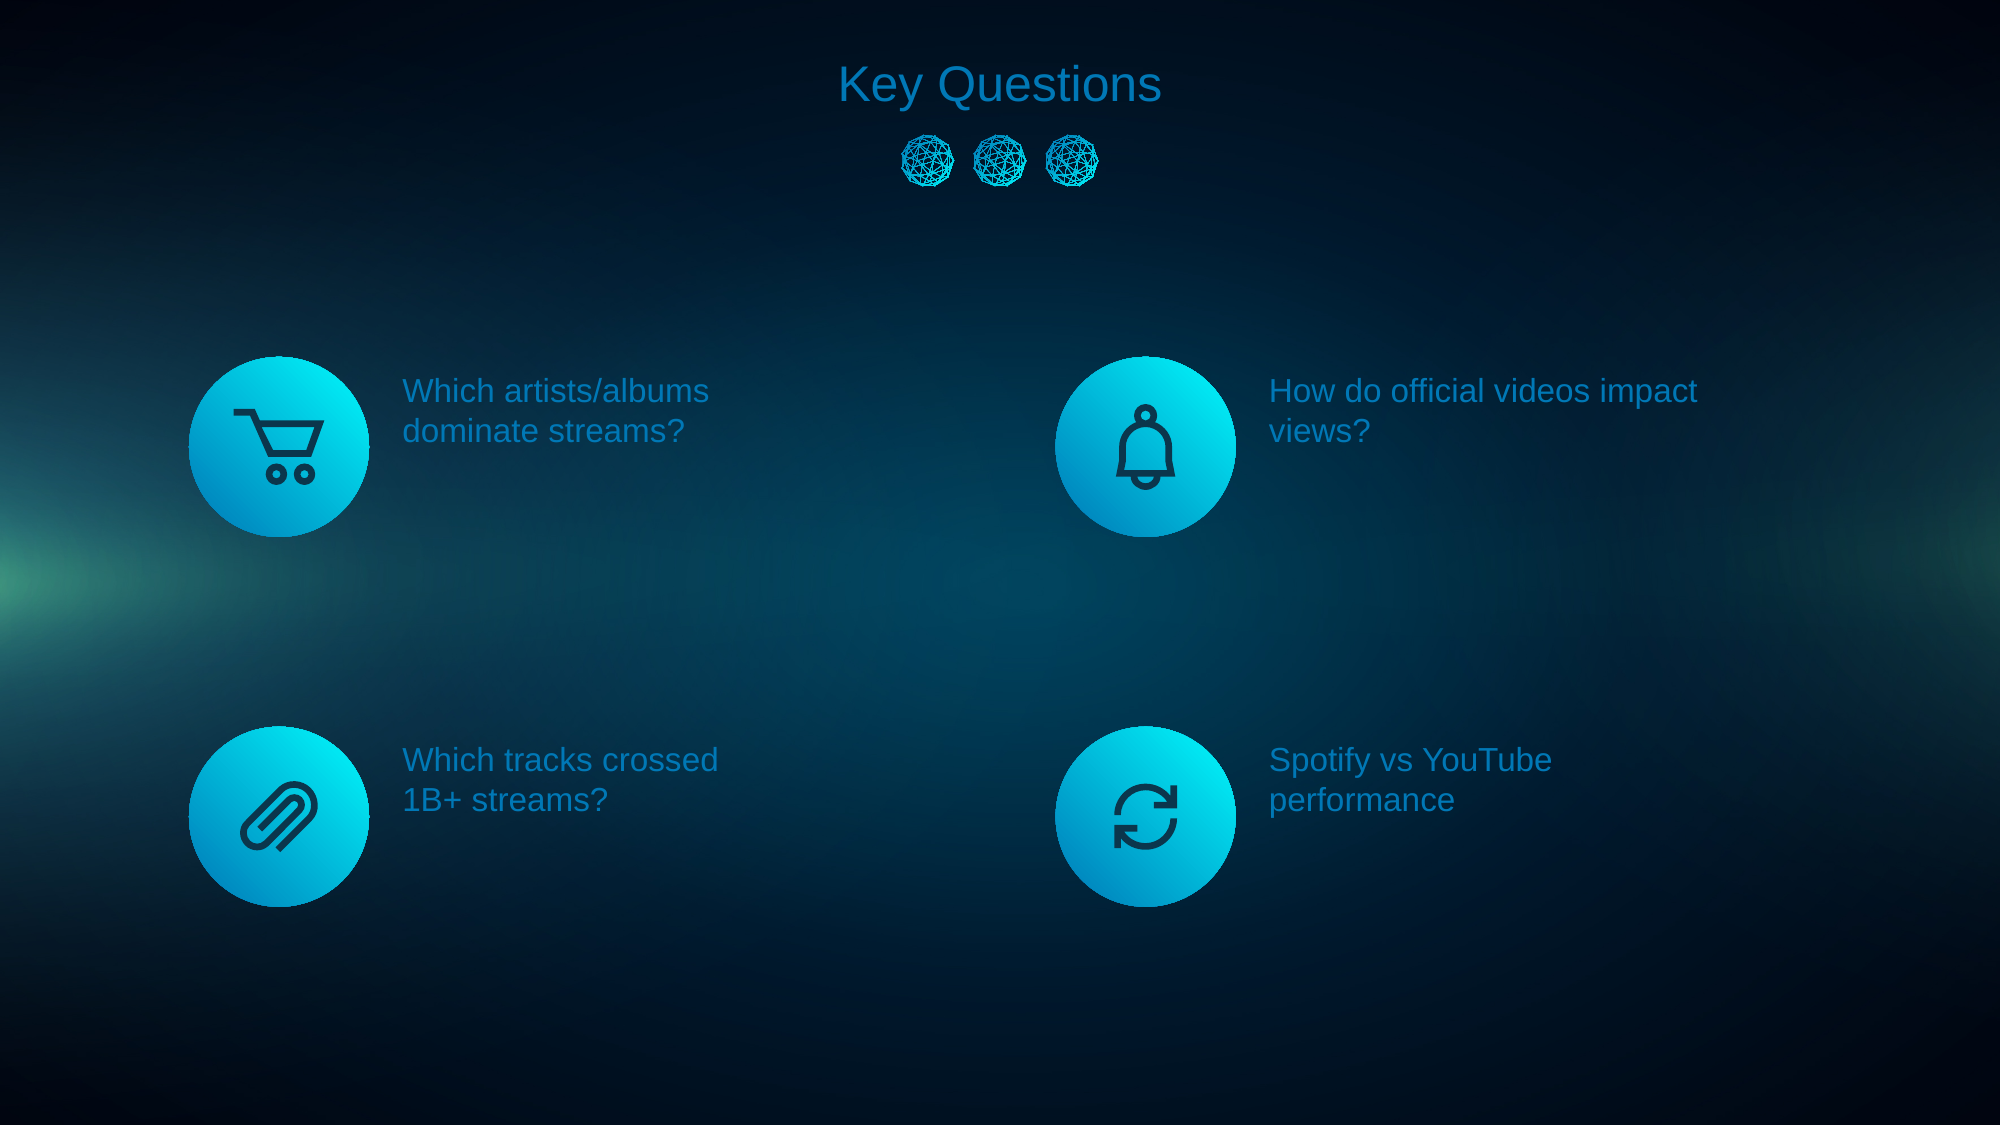

Key Questions

Which artists/albums dominate streams?
How do official videos impact views?

Which tracks crossed 1B+ streams?
Spotify vs YouTube performance